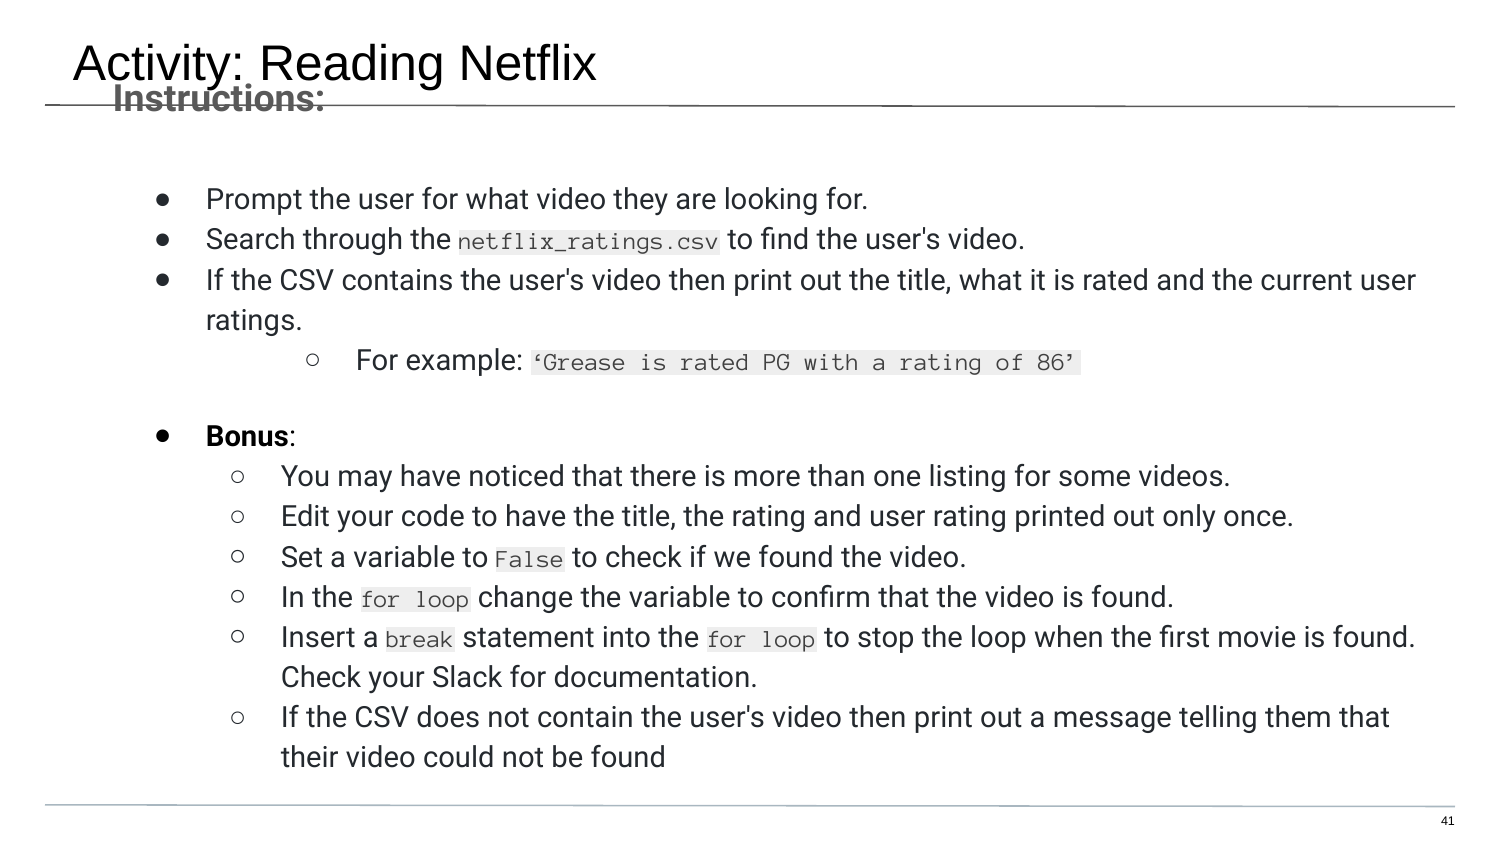

# Activity: Reading Netflix

Instructions:

Prompt the user for what video they are looking for.
Search through the netflix_ratings.csv to find the user's video.
If the CSV contains the user's video then print out the title, what it is rated and the current user ratings.
For example: ‘Grease is rated PG with a rating of 86’

Bonus:
You may have noticed that there is more than one listing for some videos.
Edit your code to have the title, the rating and user rating printed out only once.
Set a variable to False to check if we found the video.
In the for loop change the variable to confirm that the video is found.
Insert a break statement into the for loop to stop the loop when the first movie is found. Check your Slack for documentation.
If the CSV does not contain the user's video then print out a message telling them that their video could not be found

41